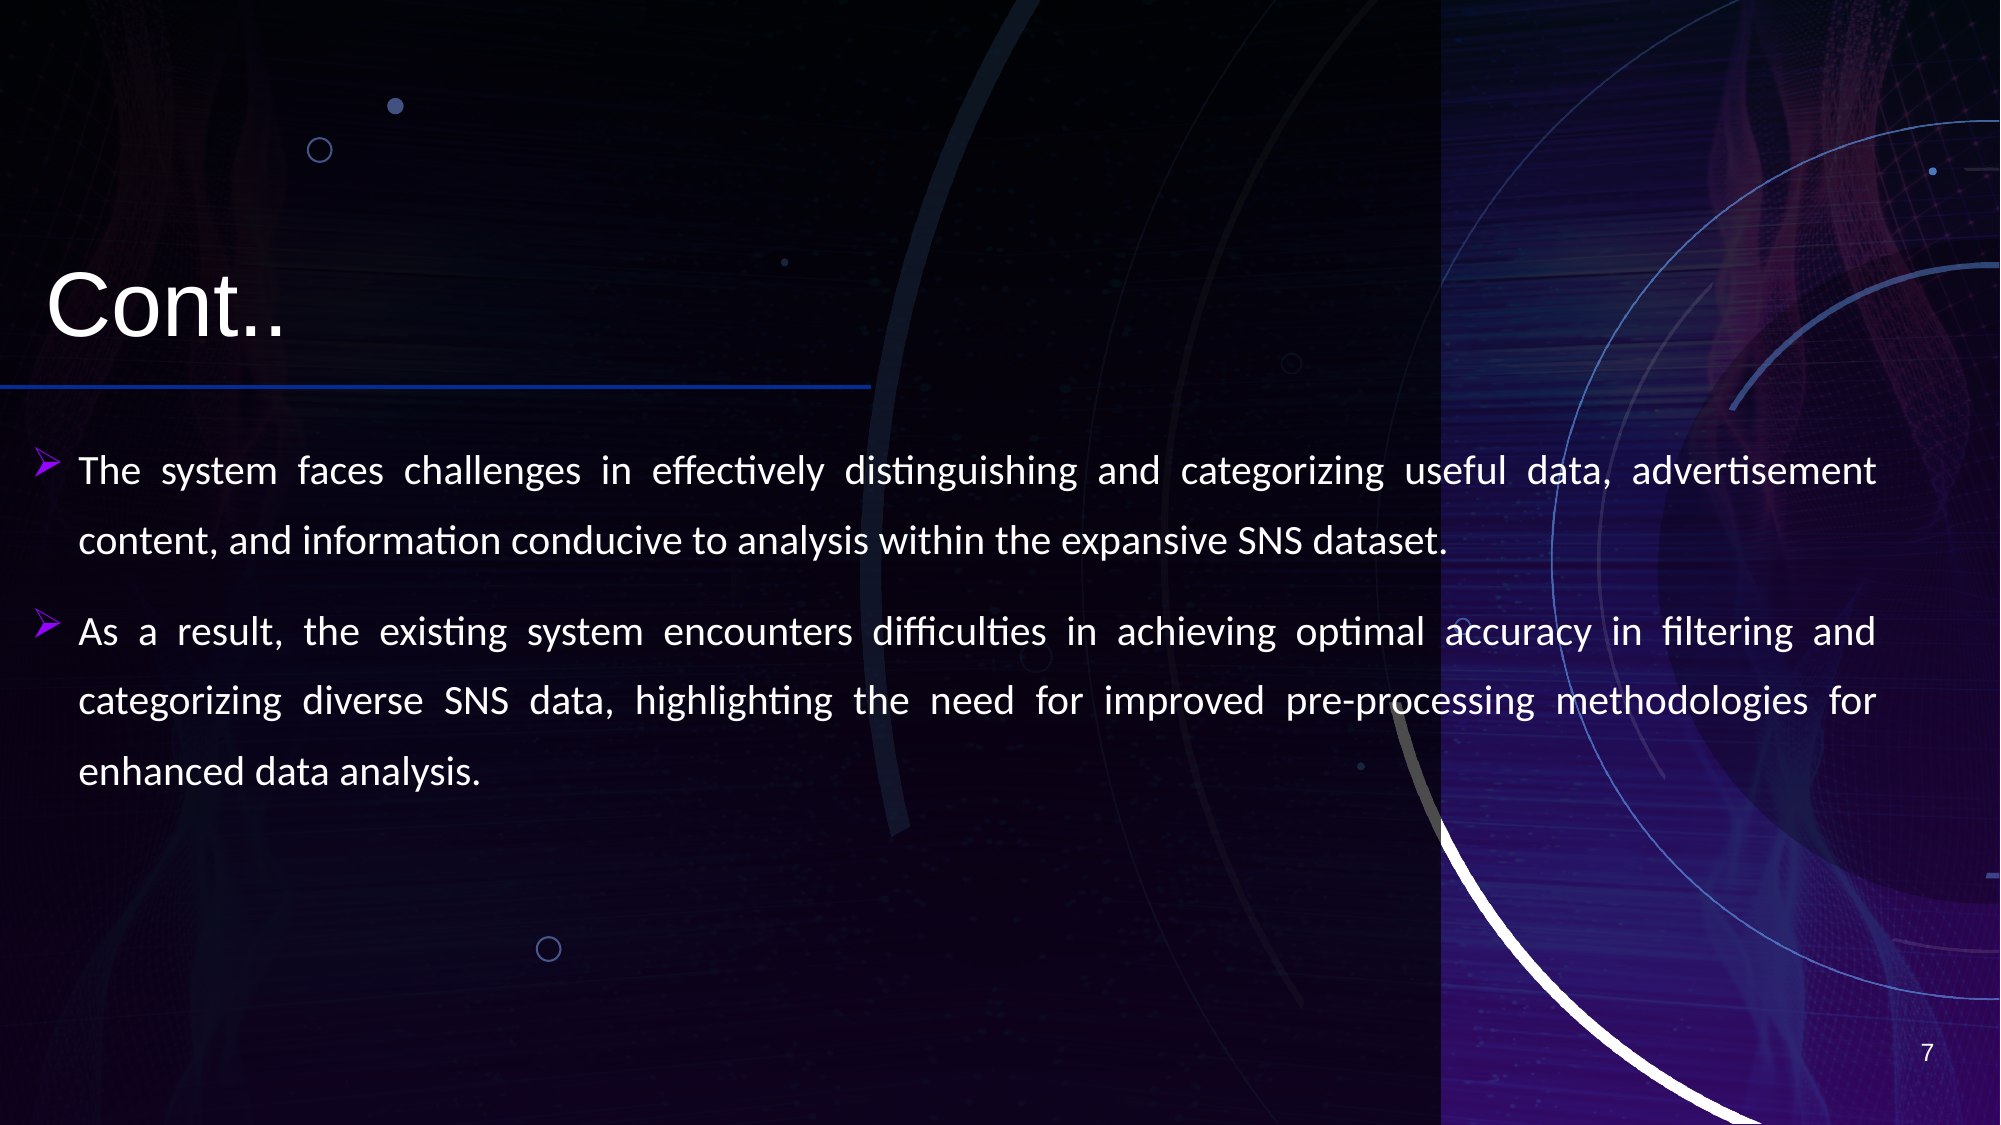

# Cont..
The system faces challenges in effectively distinguishing and categorizing useful data, advertisement content, and information conducive to analysis within the expansive SNS dataset.
As a result, the existing system encounters difficulties in achieving optimal accuracy in filtering and categorizing diverse SNS data, highlighting the need for improved pre-processing methodologies for enhanced data analysis.
7